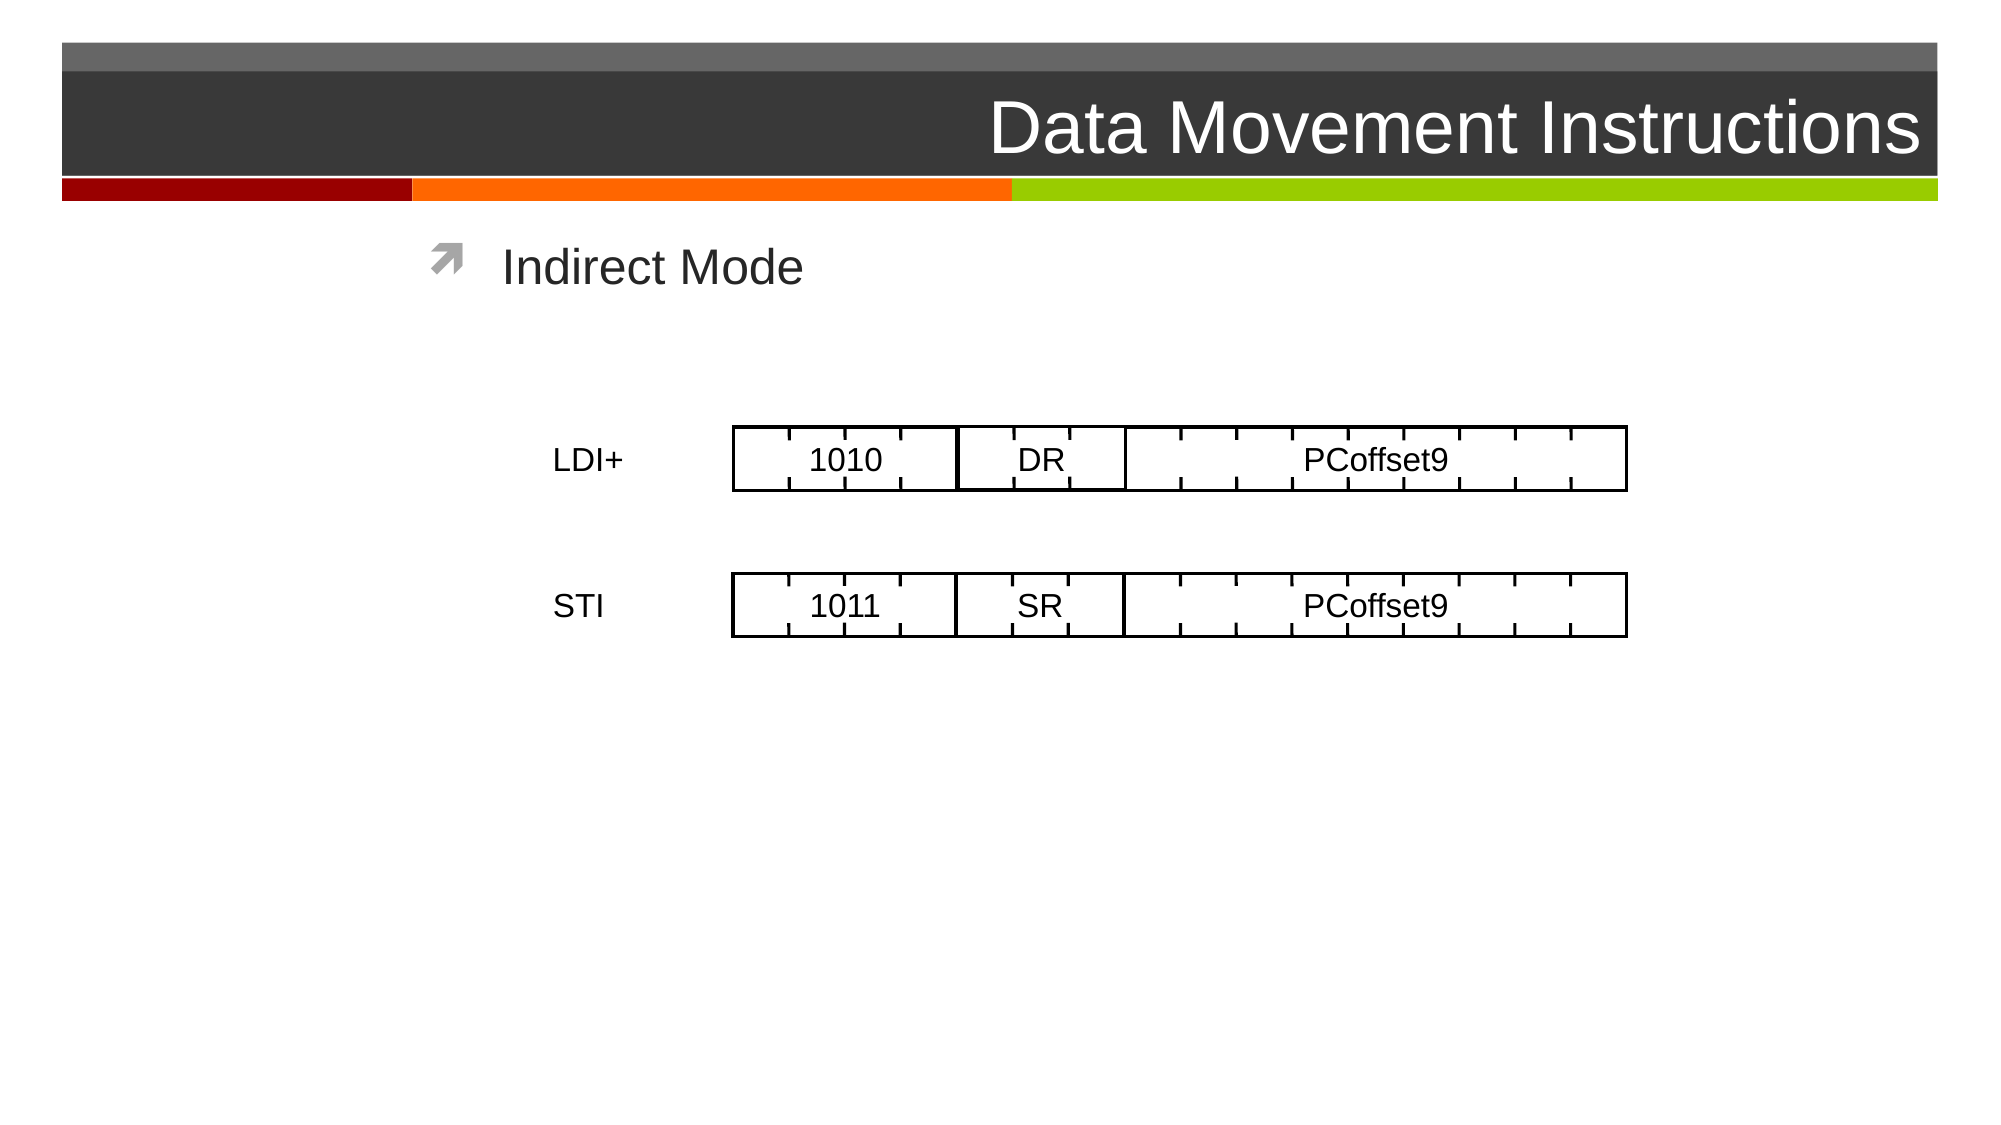

# Data Movement Instructions
Indirect Mode

LDI+
1010
DR
PCoffset9

STI
1011
SR
PCoffset9